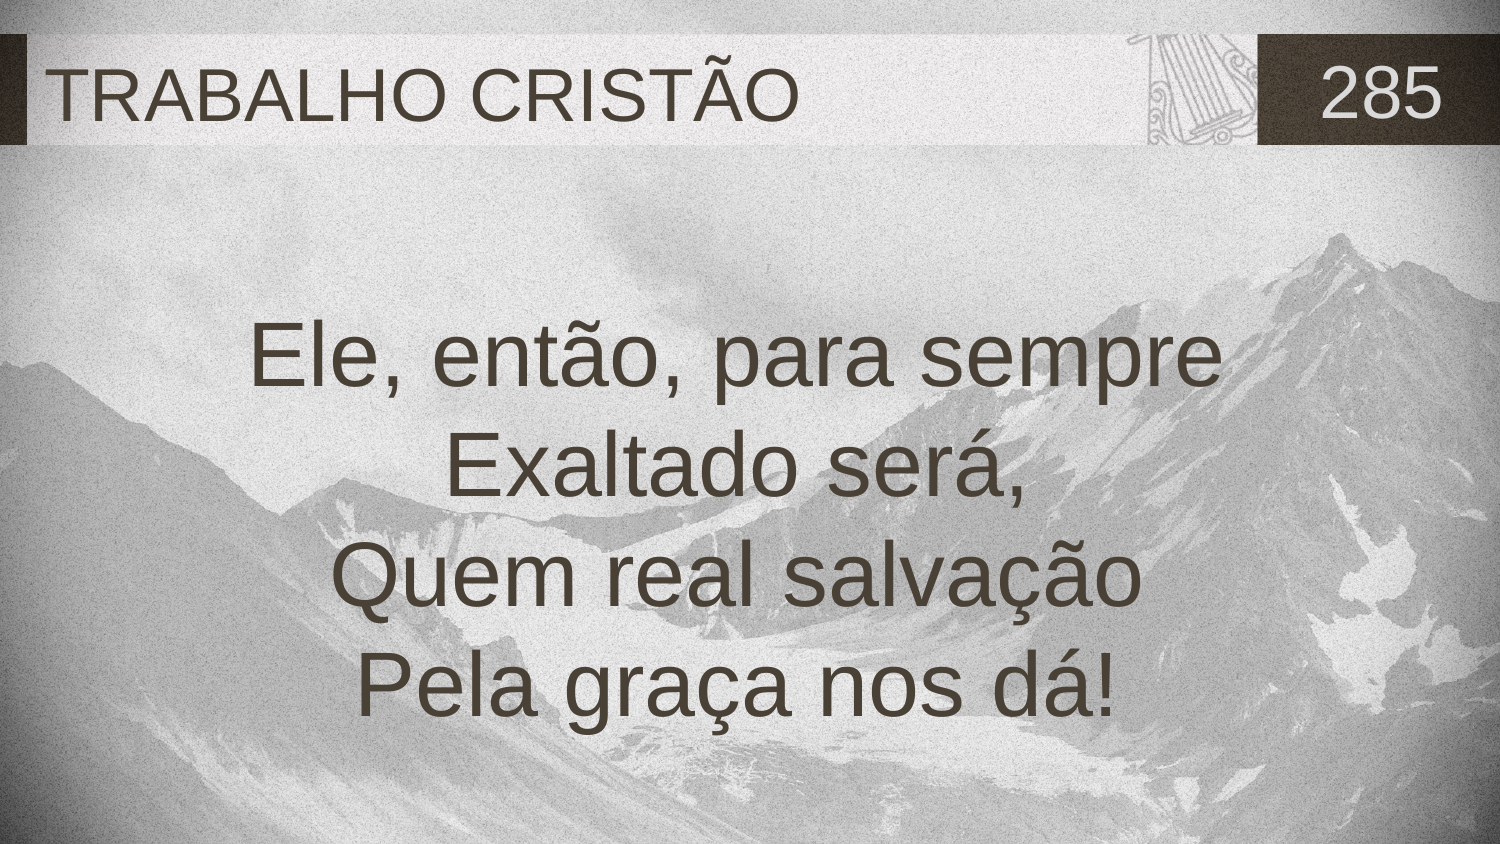

# TRABALHO CRISTÃO
285
Ele, então, para sempre
Exaltado será,
Quem real salvação
Pela graça nos dá!